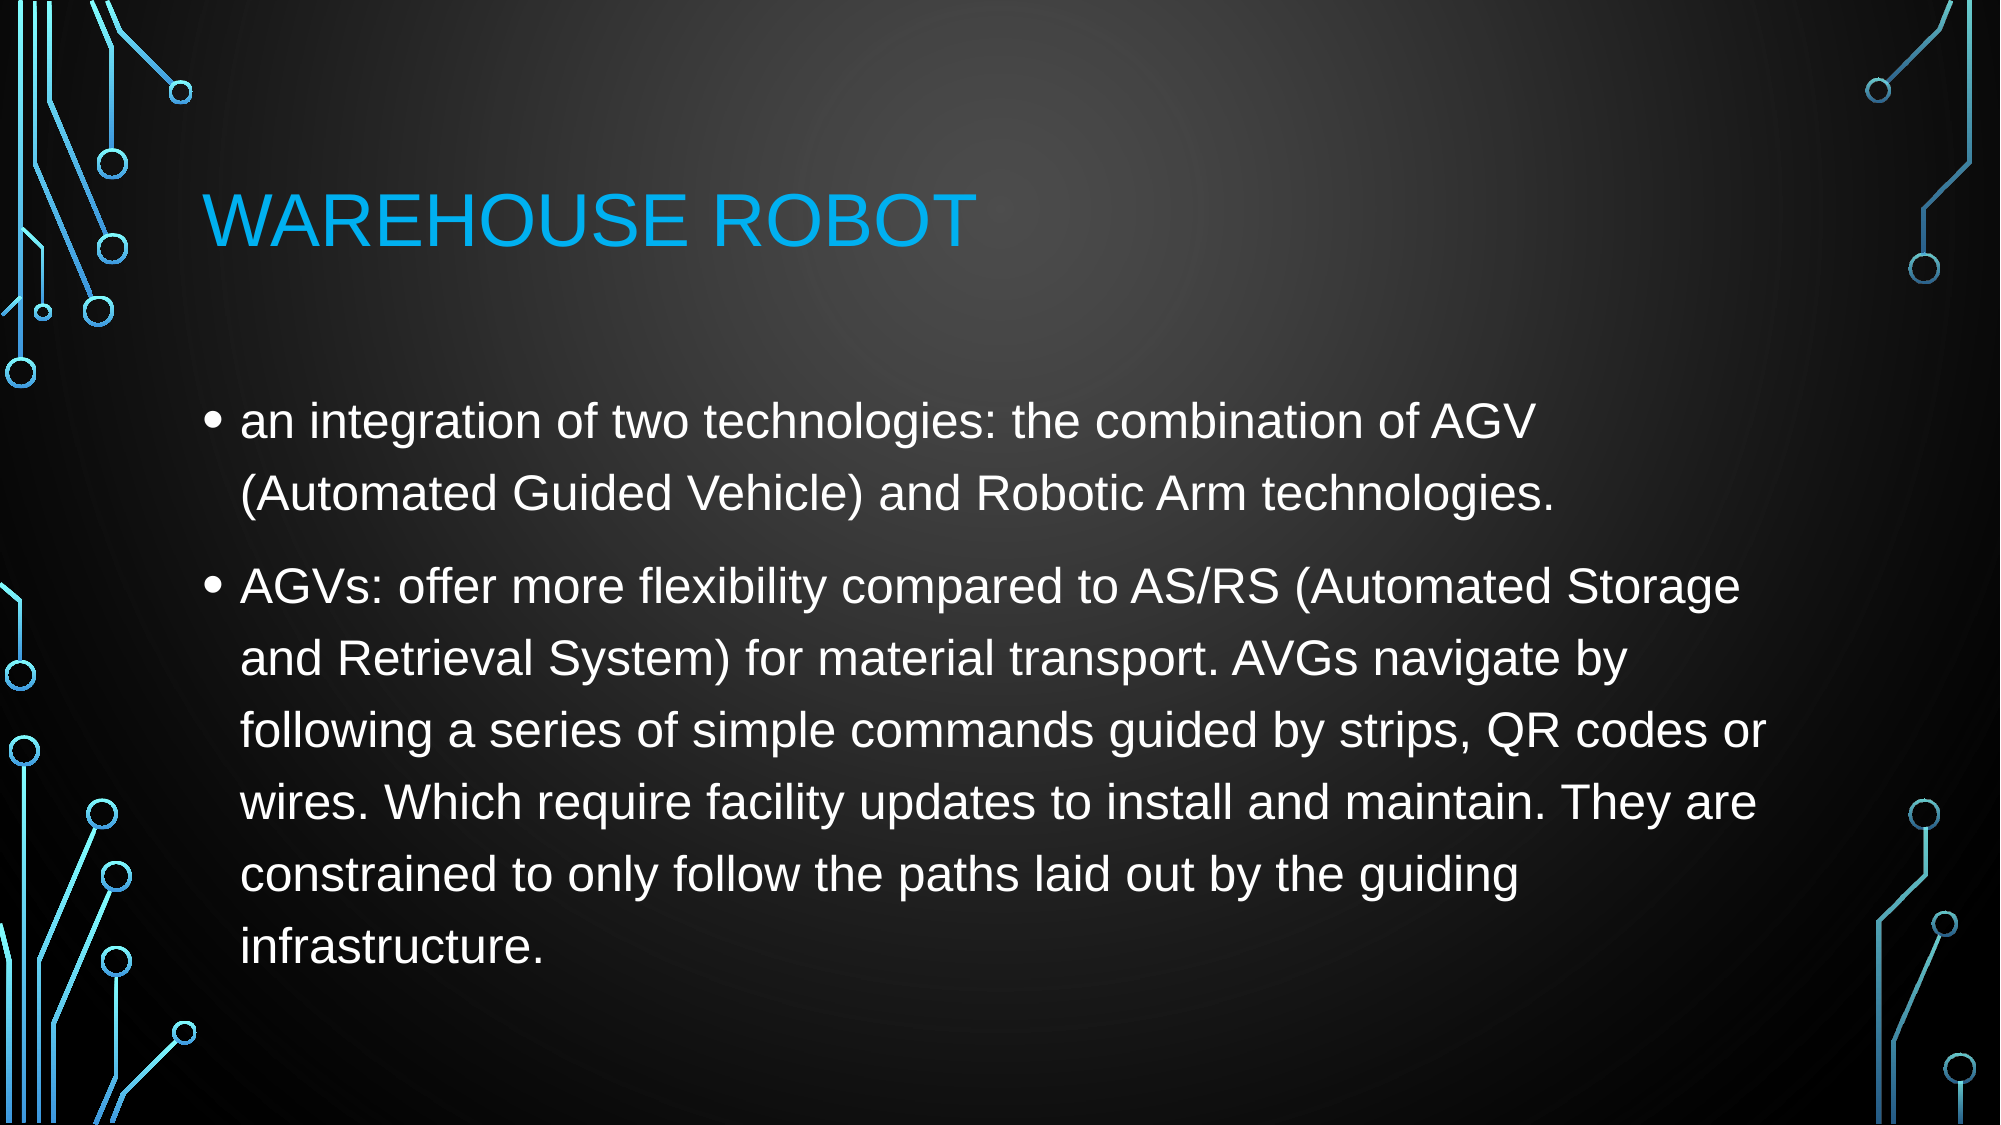

# Warehouse Robot
an integration of two technologies: the combination of AGV (Automated Guided Vehicle) and Robotic Arm technologies.
AGVs: offer more flexibility compared to AS/RS (Automated Storage and Retrieval System) for material transport. AVGs navigate by following a series of simple commands guided by strips, QR codes or wires. Which require facility updates to install and maintain. They are constrained to only follow the paths laid out by the guiding infrastructure.